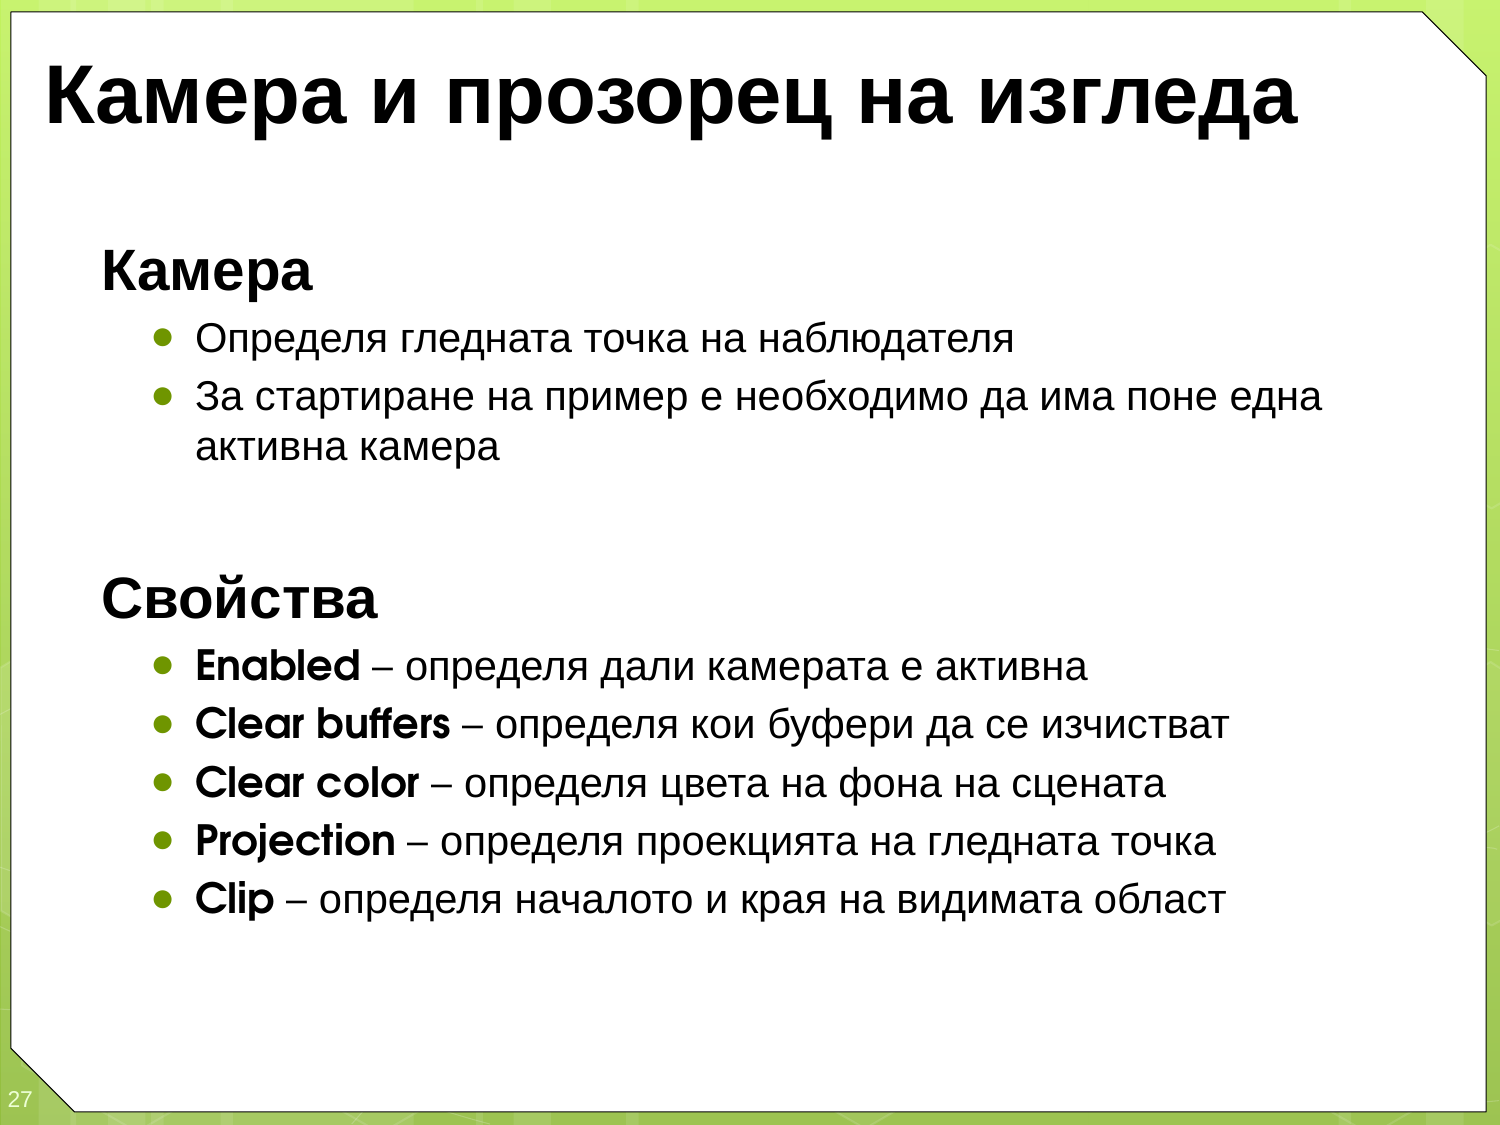

# Камера и прозорец на изгледа
Камера
Определя гледната точка на наблюдателя
За стартиране на пример е необходимо да има поне една активна камера

Свойства
Enabled – определя дали камерата е активна
Clear buffers – определя кои буфери да се изчистват
Clear color – определя цвета на фона на сцената
Projection – определя проекцията на гледната точка
Clip – определя началото и края на видимата област